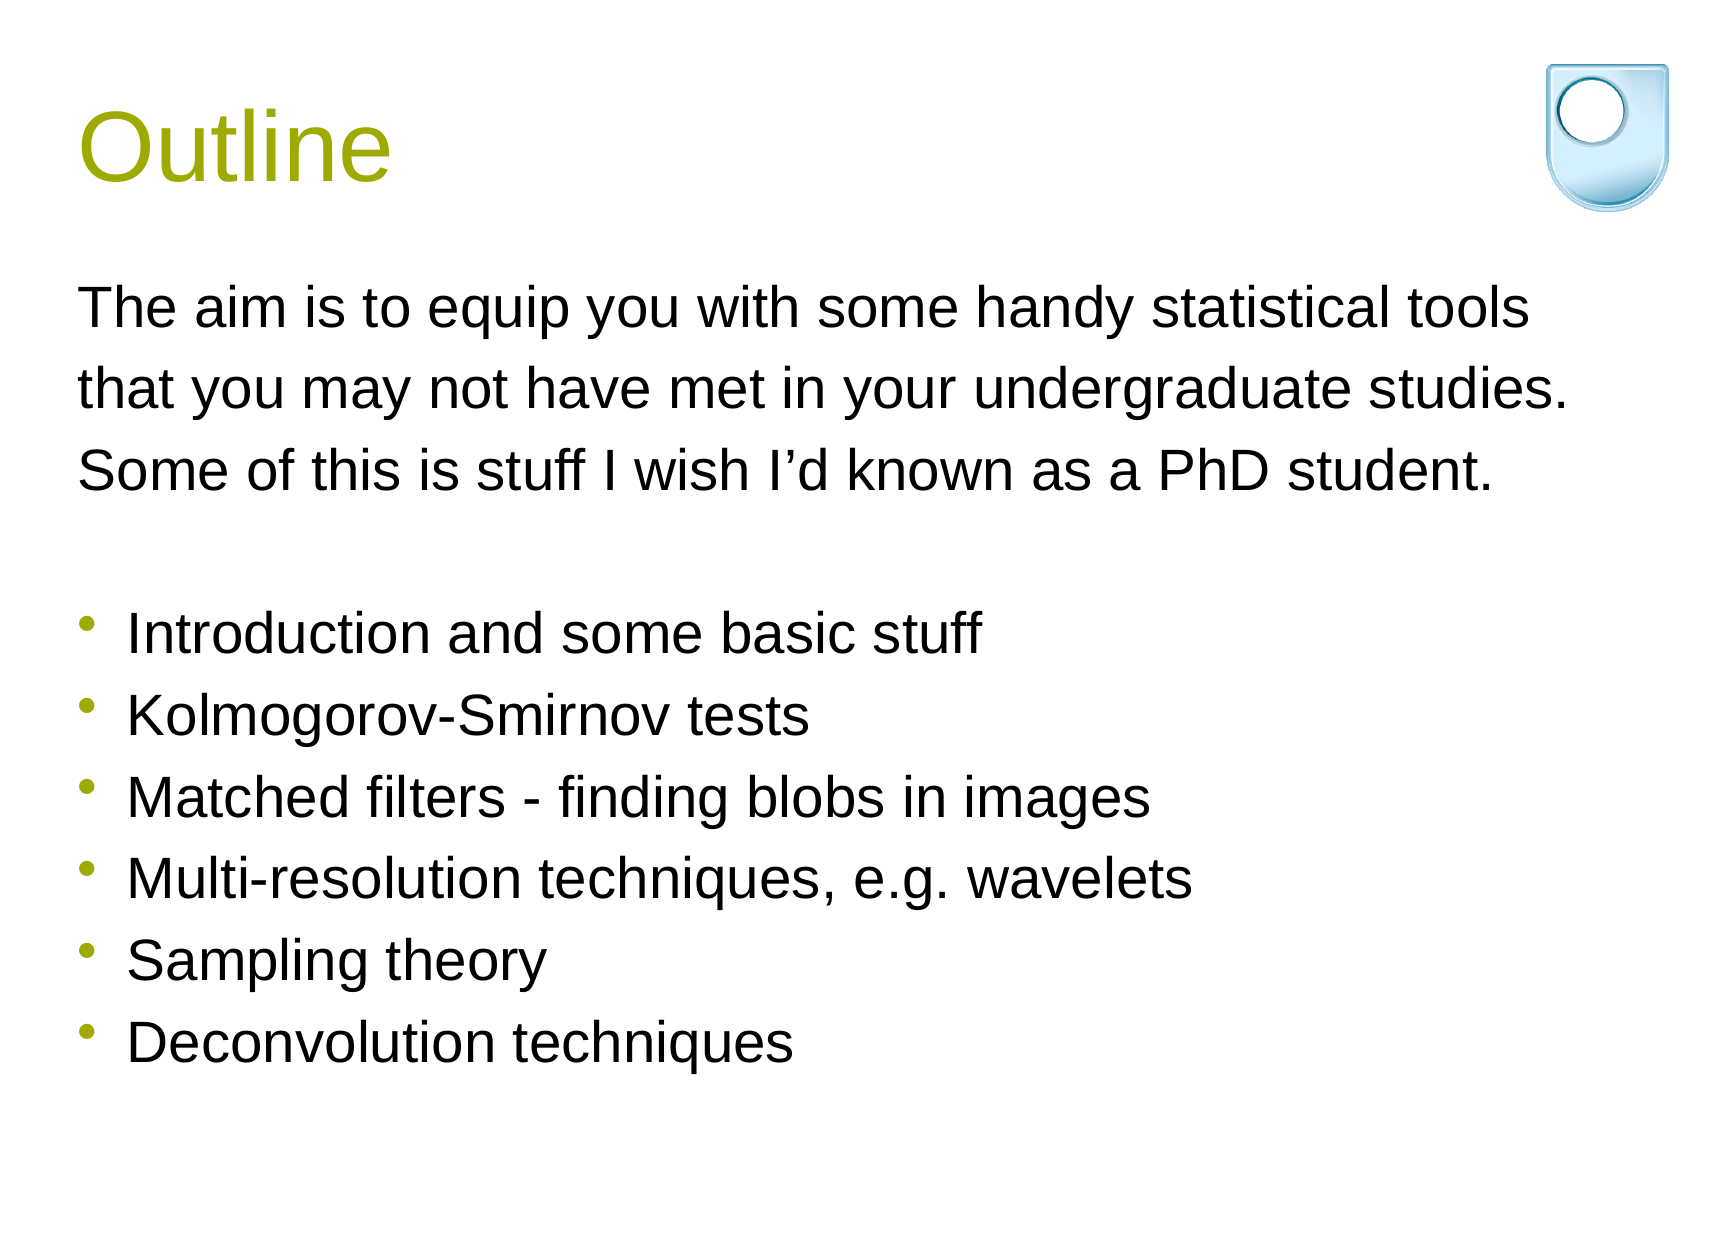

# Outline
The aim is to equip you with some handy statistical tools
that you may not have met in your undergraduate studies.
Some of this is stuff I wish I’d known as a PhD student.

Introduction and some basic stuff
Kolmogorov-Smirnov tests
Matched filters - finding blobs in images
Multi-resolution techniques, e.g. wavelets
Sampling theory
Deconvolution techniques